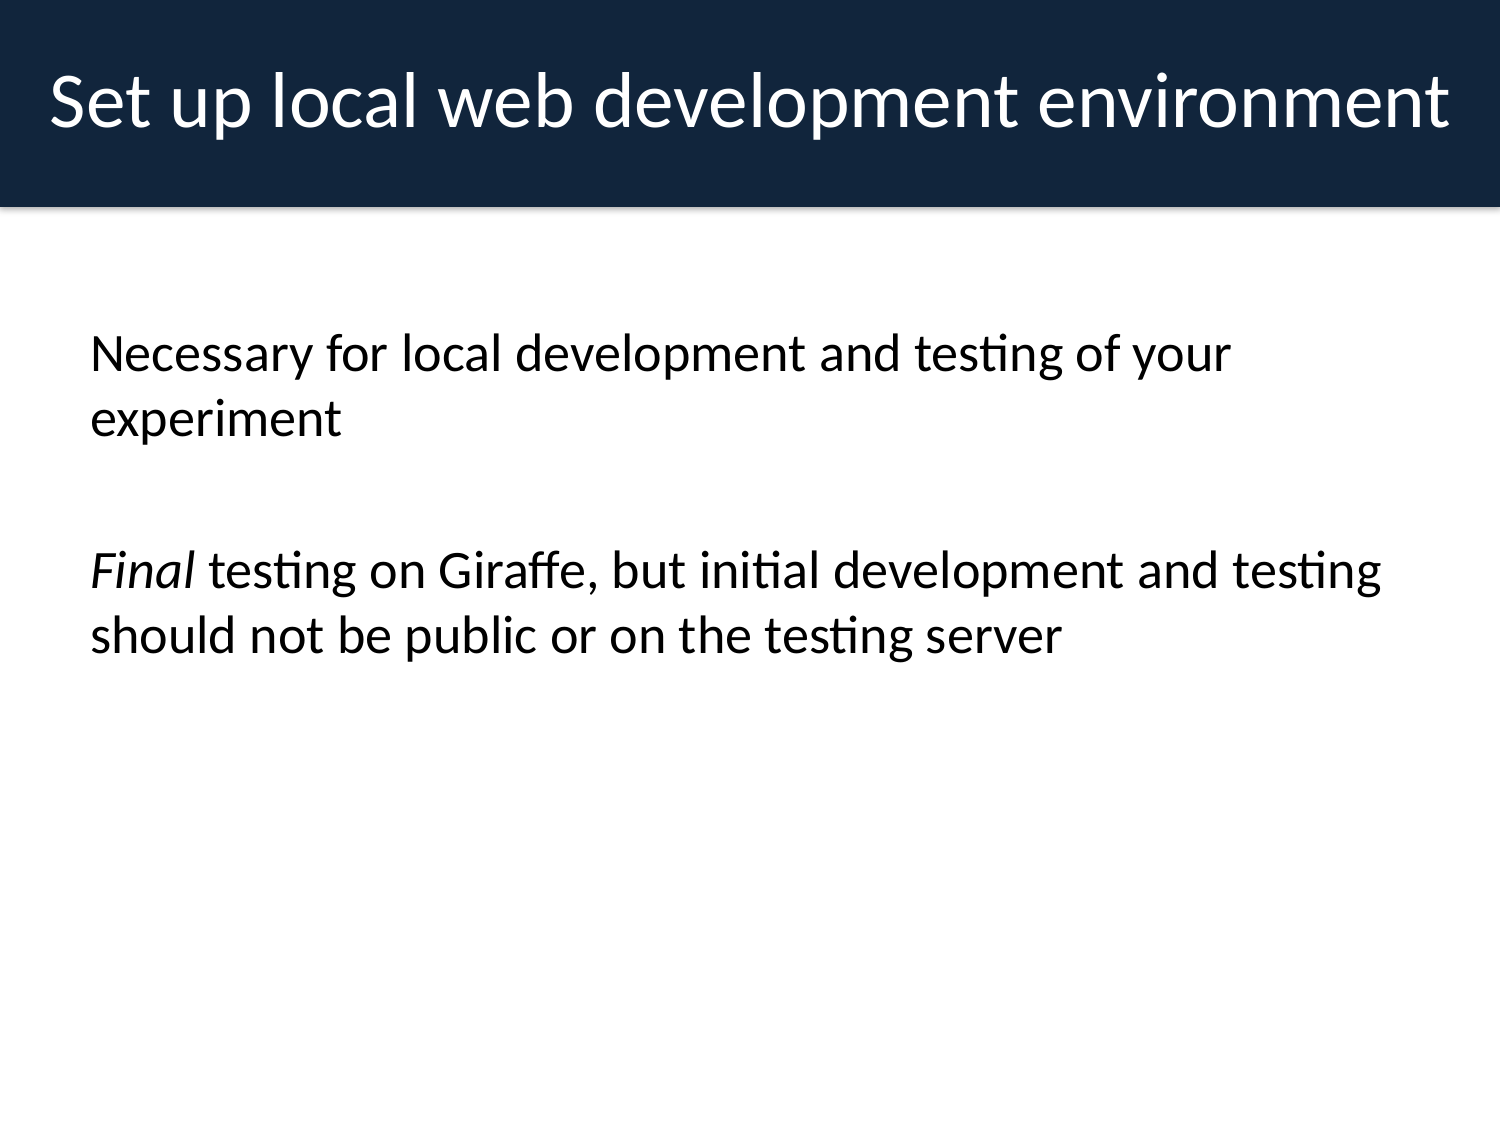

Set up local web development environment
Necessary for local development and testing of your experiment

Final testing on Giraffe, but initial development and testing should not be public or on the testing server